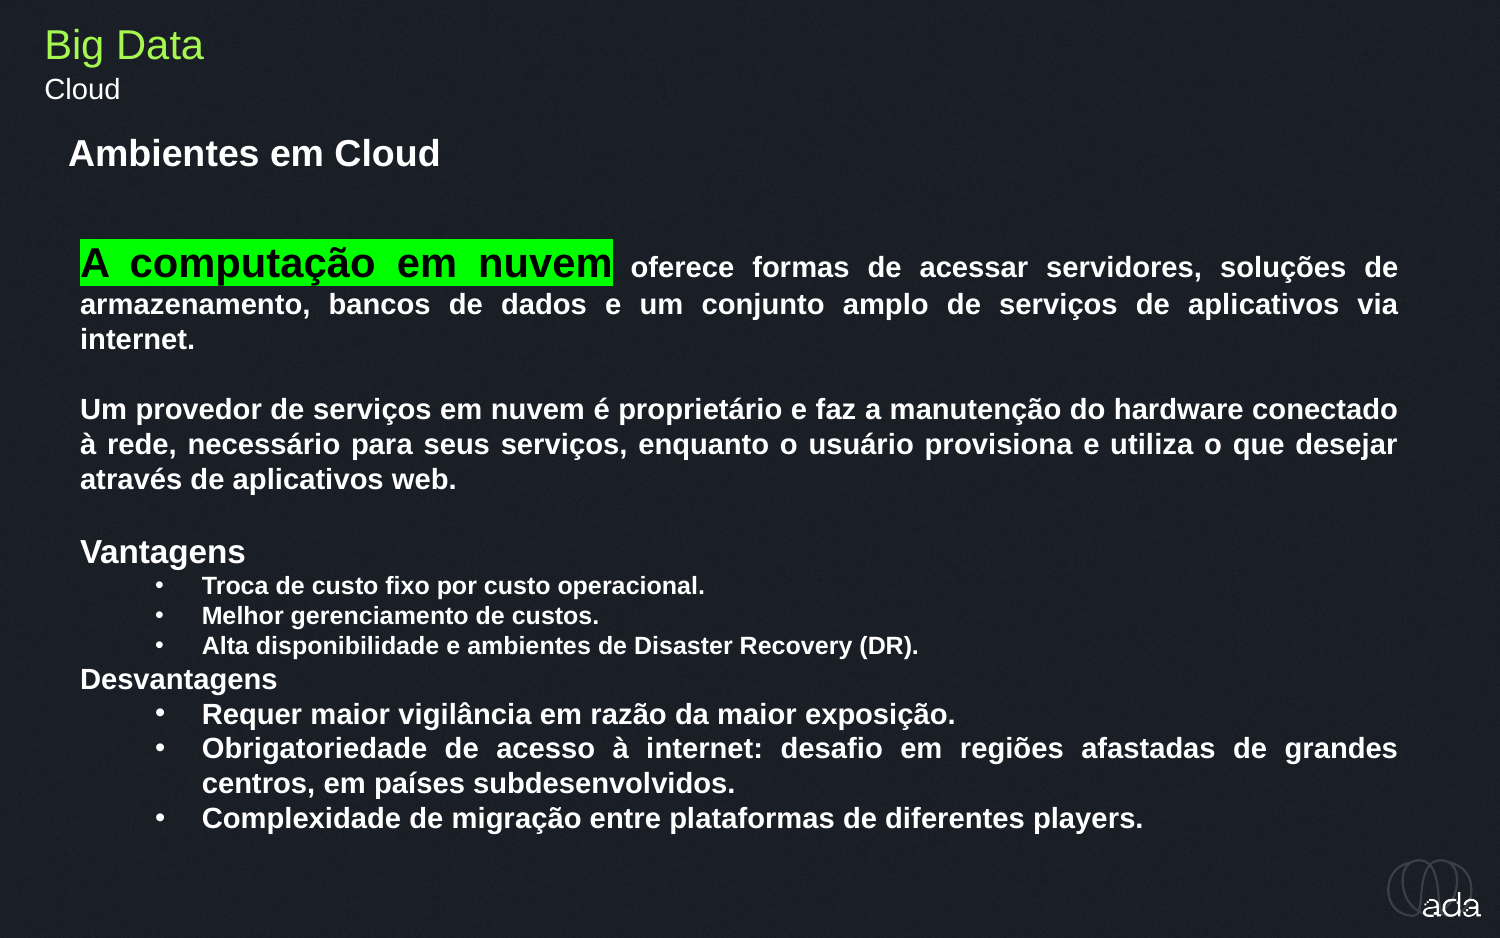

Big Data
Cloud
Ambientes em Cloud
A computação em nuvem oferece formas de acessar servidores, soluções de armazenamento, bancos de dados e um conjunto amplo de serviços de aplicativos via internet.

Um provedor de serviços em nuvem é proprietário e faz a manutenção do hardware conectado à rede, necessário para seus serviços, enquanto o usuário provisiona e utiliza o que desejar através de aplicativos web.

Vantagens
Troca de custo fixo por custo operacional.
Melhor gerenciamento de custos.
Alta disponibilidade e ambientes de Disaster Recovery (DR).
Desvantagens
Requer maior vigilância em razão da maior exposição.
Obrigatoriedade de acesso à internet: desafio em regiões afastadas de grandes centros, em países subdesenvolvidos.
Complexidade de migração entre plataformas de diferentes players.